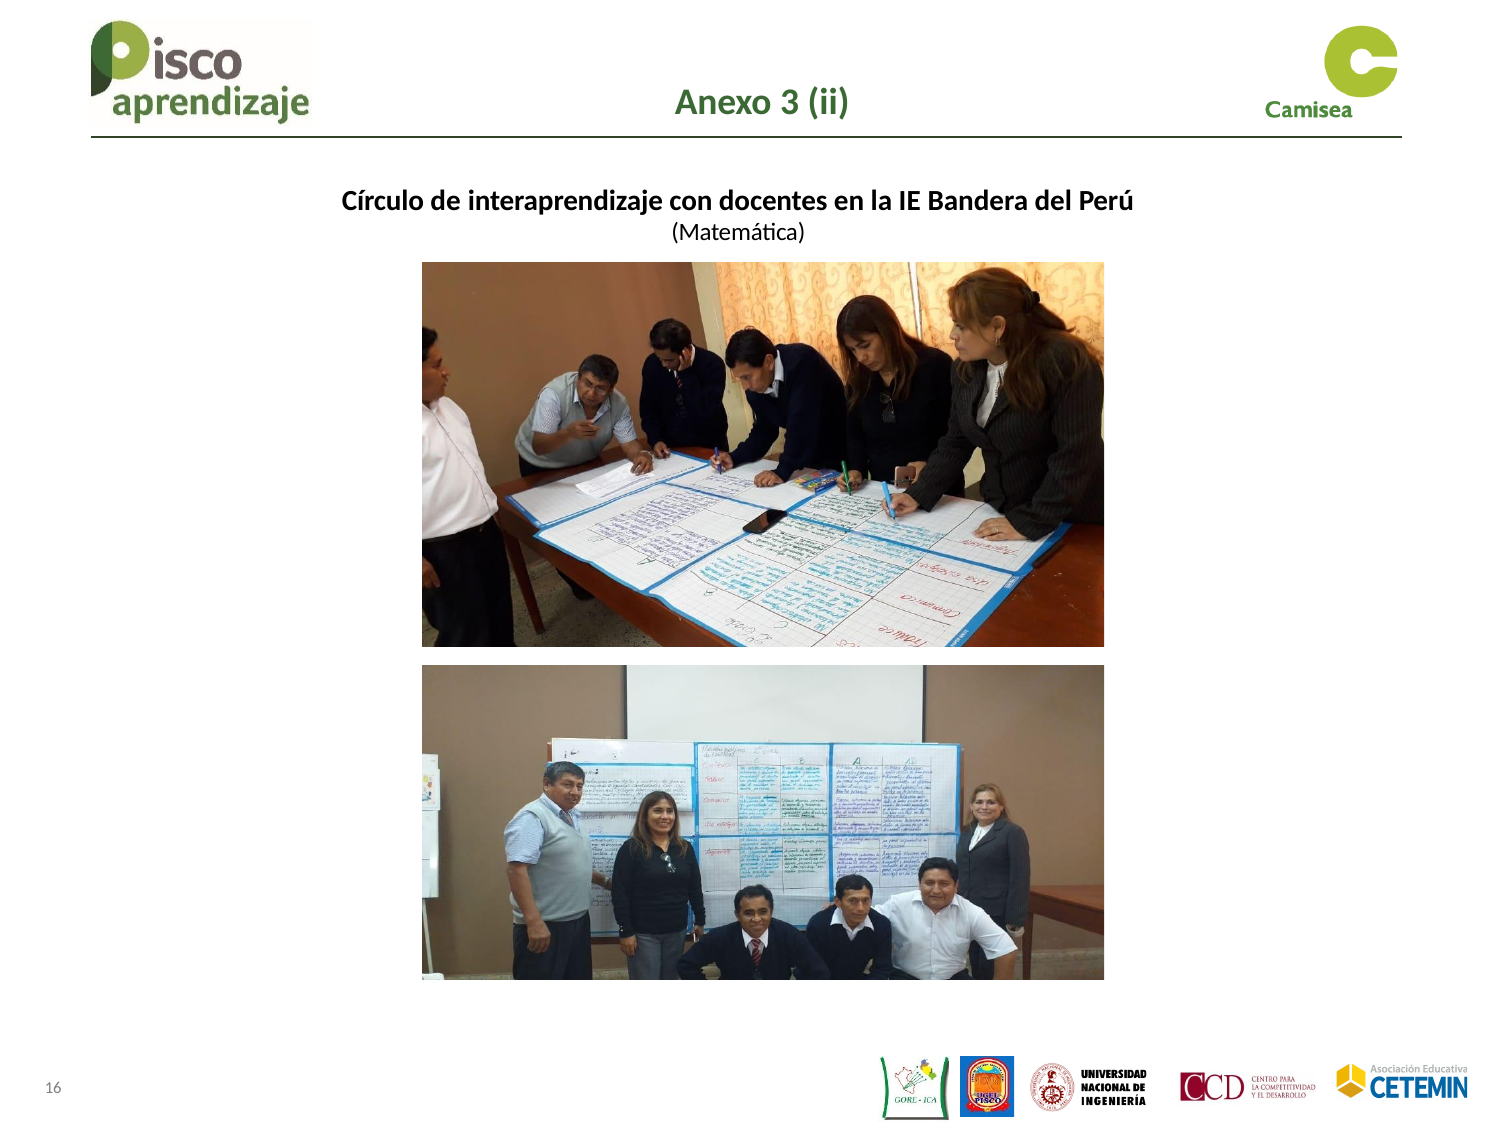

Anexo 3 (ii)

Círculo de interaprendizaje con docentes en la IE Bandera del Perú
(Matemática)

16